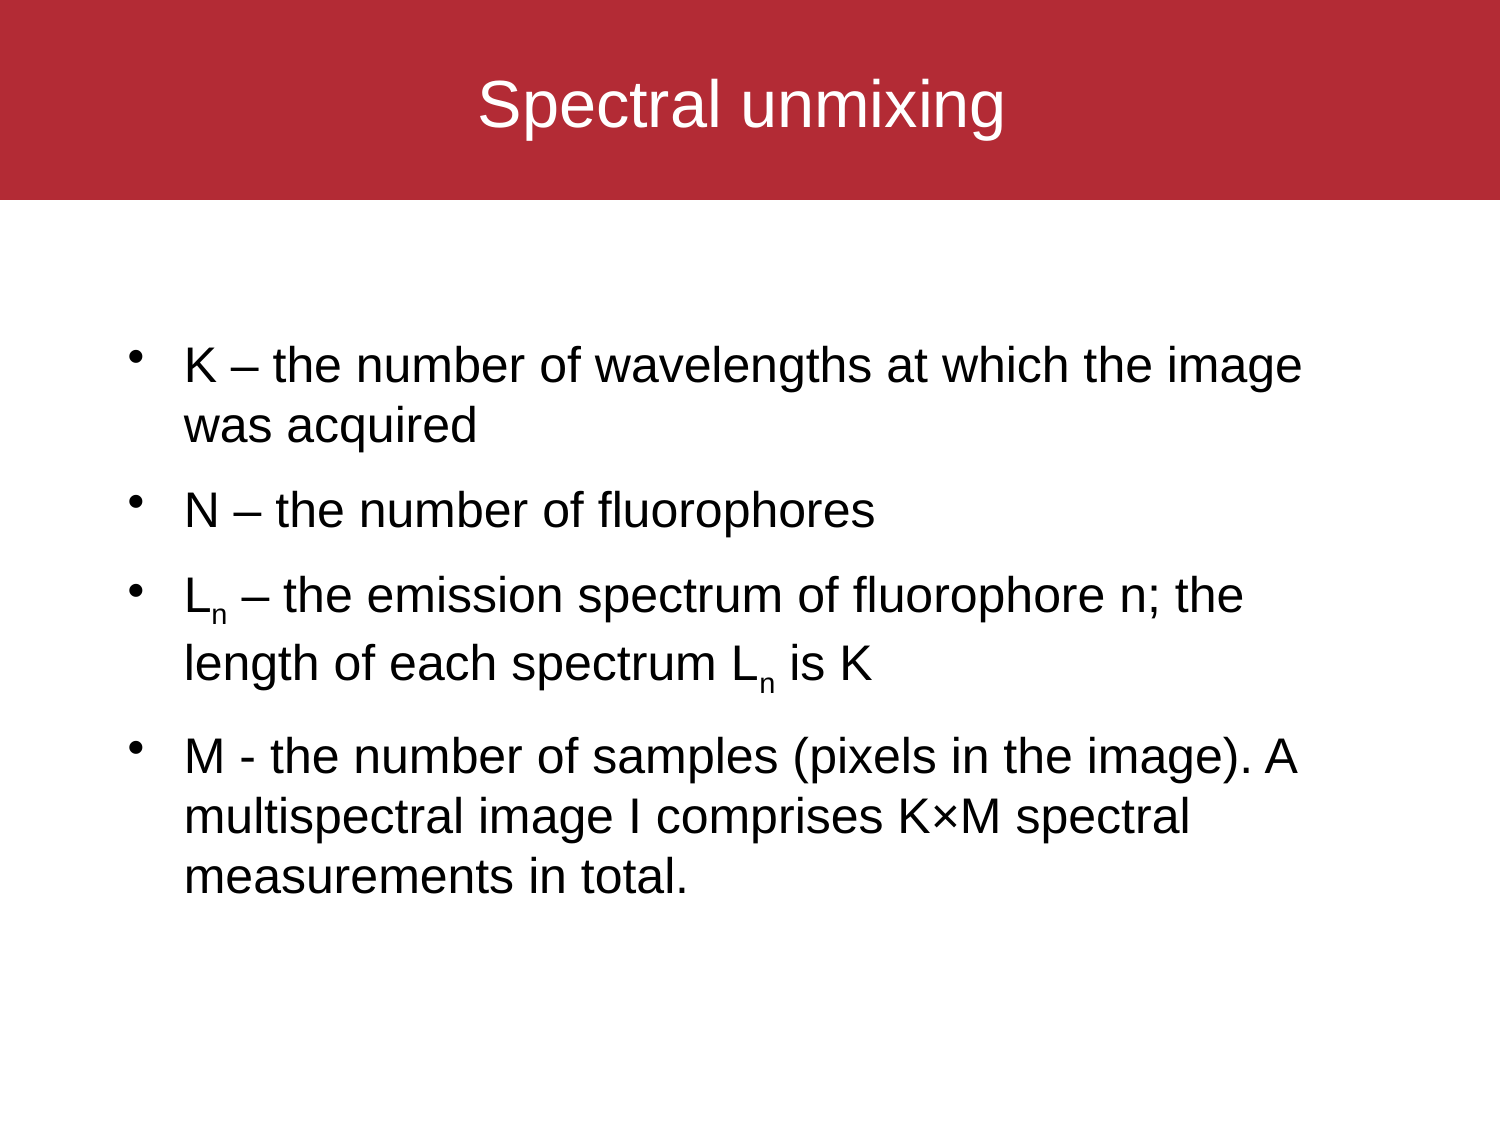

# Spectral unmixing
K – the number of wavelengths at which the image was acquired
N – the number of fluorophores
Ln – the emission spectrum of fluorophore n; the length of each spectrum Ln is K
M - the number of samples (pixels in the image). A multispectral image I comprises K×M spectral measurements in total.